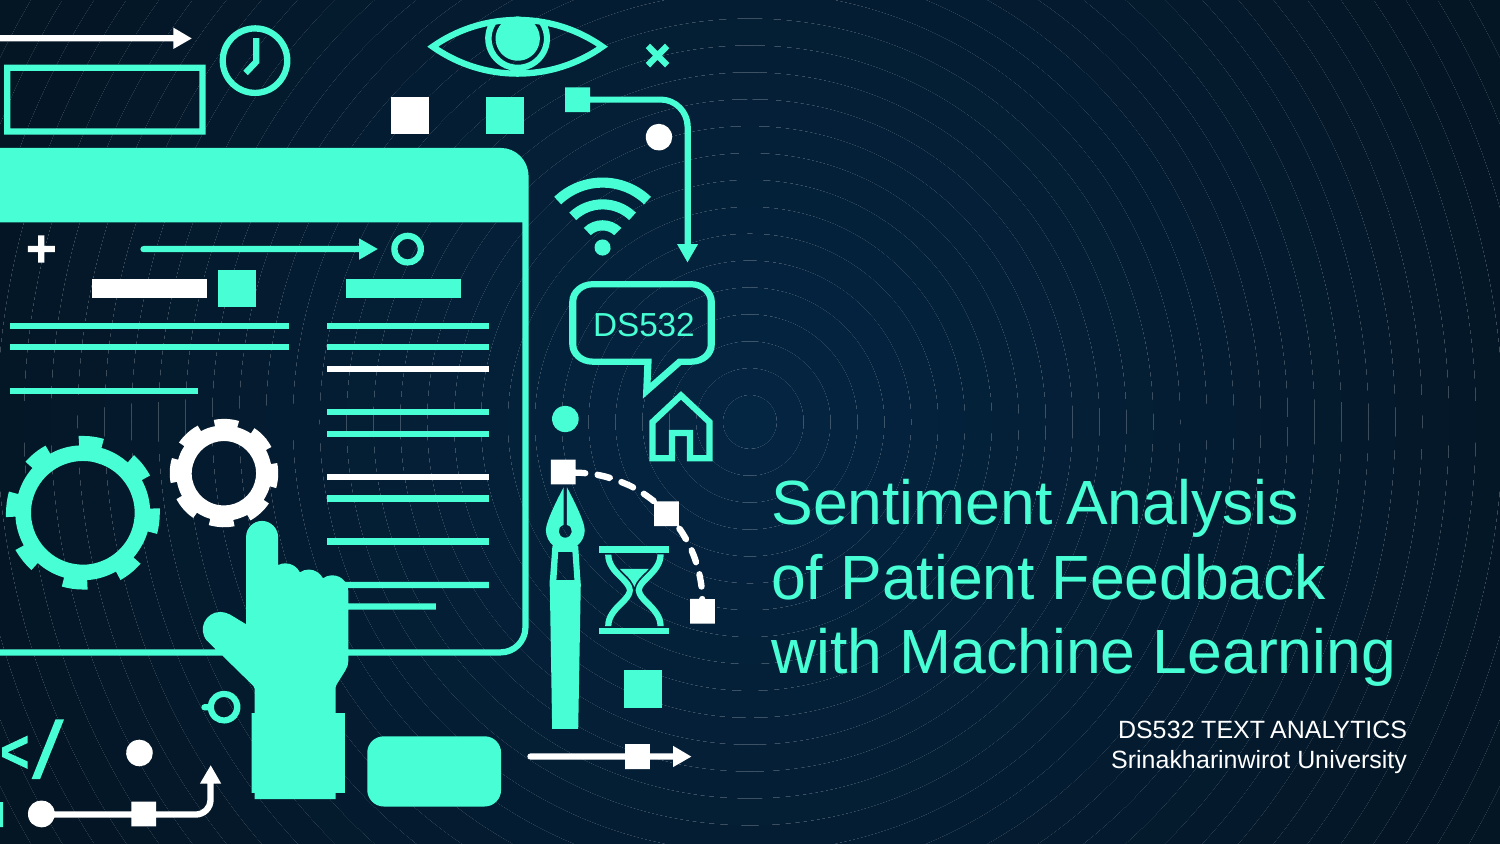

DS532

# Sentiment Analysis
of Patient Feedback with Machine Learning

DS532 TEXT ANALYTICS
Srinakharinwirot University